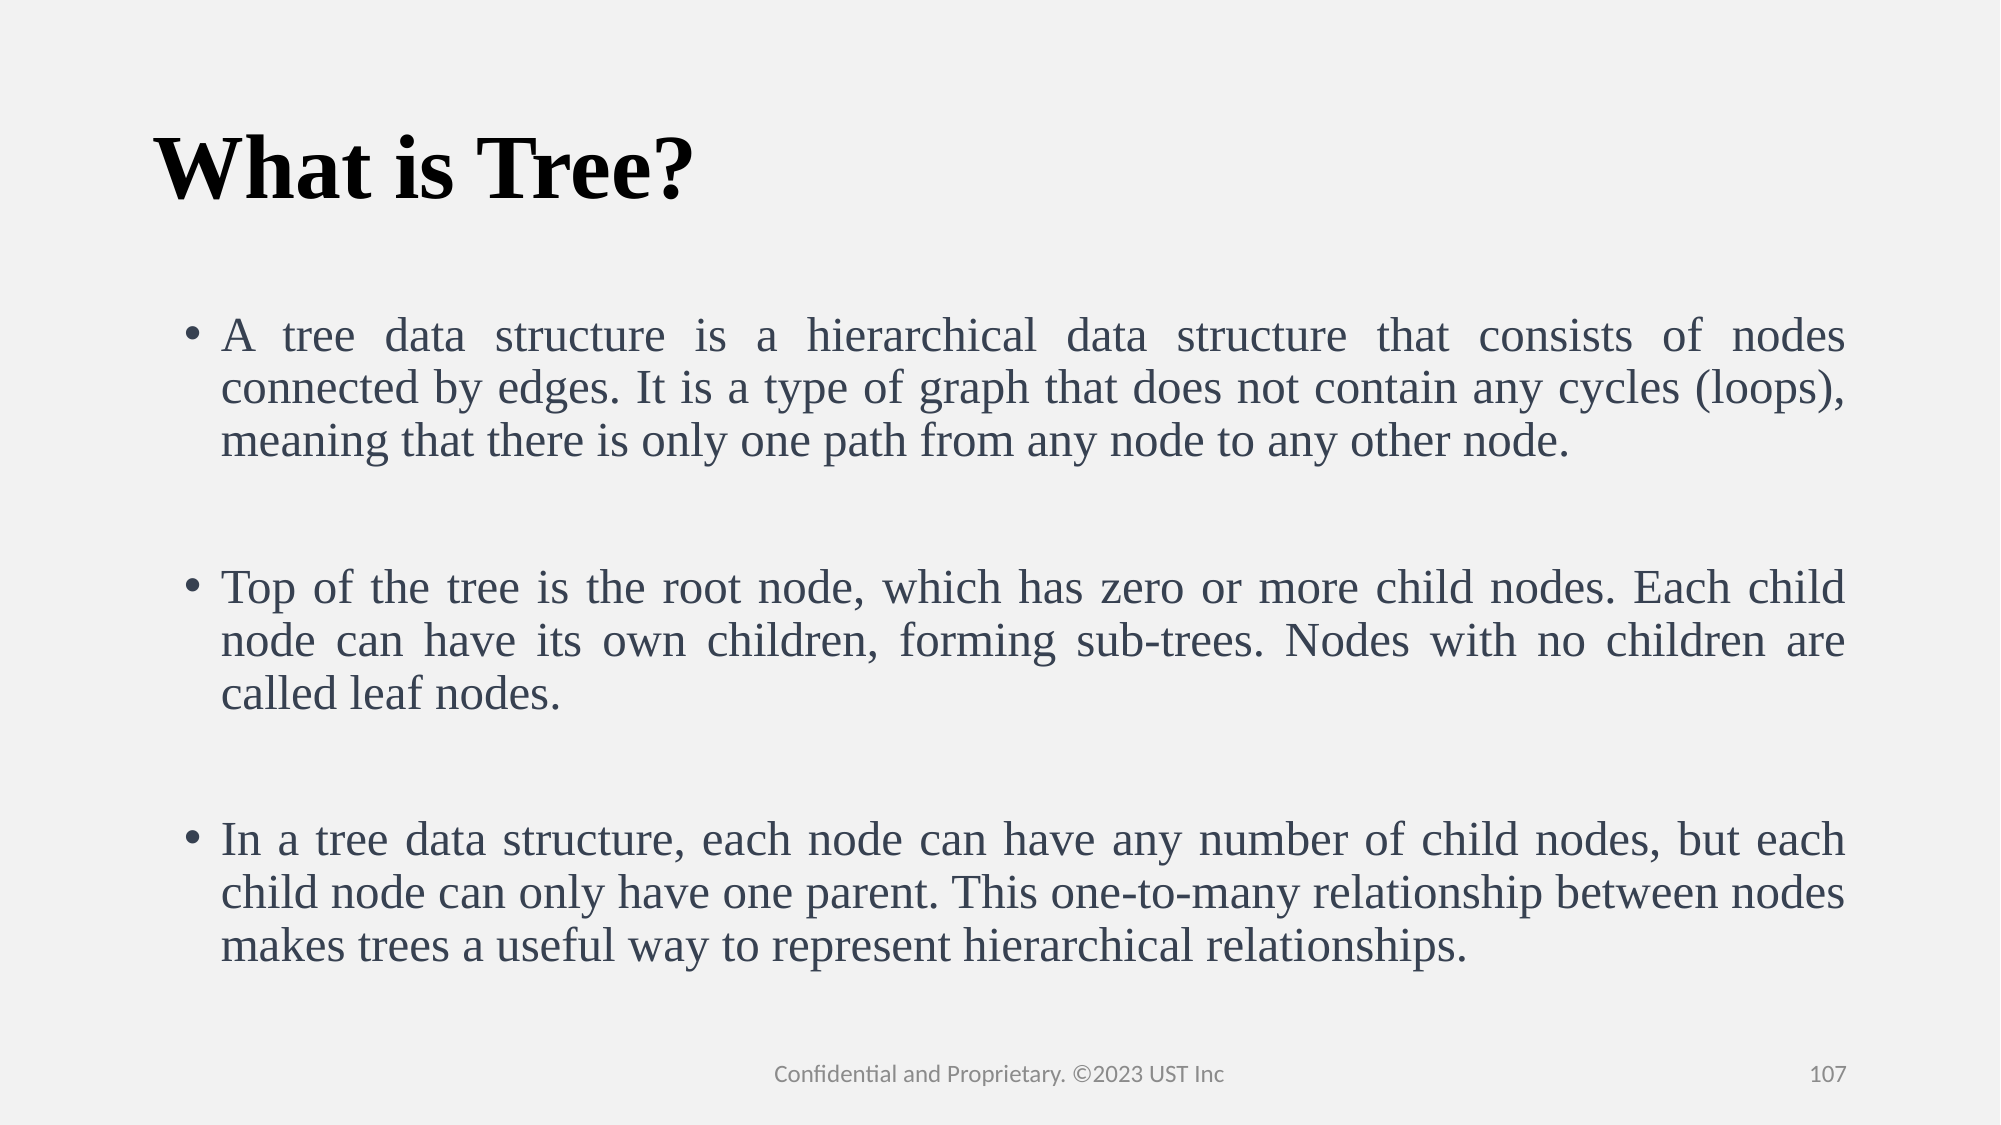

# What is Tree?
A tree data structure is a hierarchical data structure that consists of nodes connected by edges. It is a type of graph that does not contain any cycles (loops), meaning that there is only one path from any node to any other node.

Top of the tree is the root node, which has zero or more child nodes. Each child node can have its own children, forming sub-trees. Nodes with no children are called leaf nodes.

In a tree data structure, each node can have any number of child nodes, but each child node can only have one parent. This one-to-many relationship between nodes makes trees a useful way to represent hierarchical relationships.

Confidential and Proprietary. ©2023 UST Inc
107